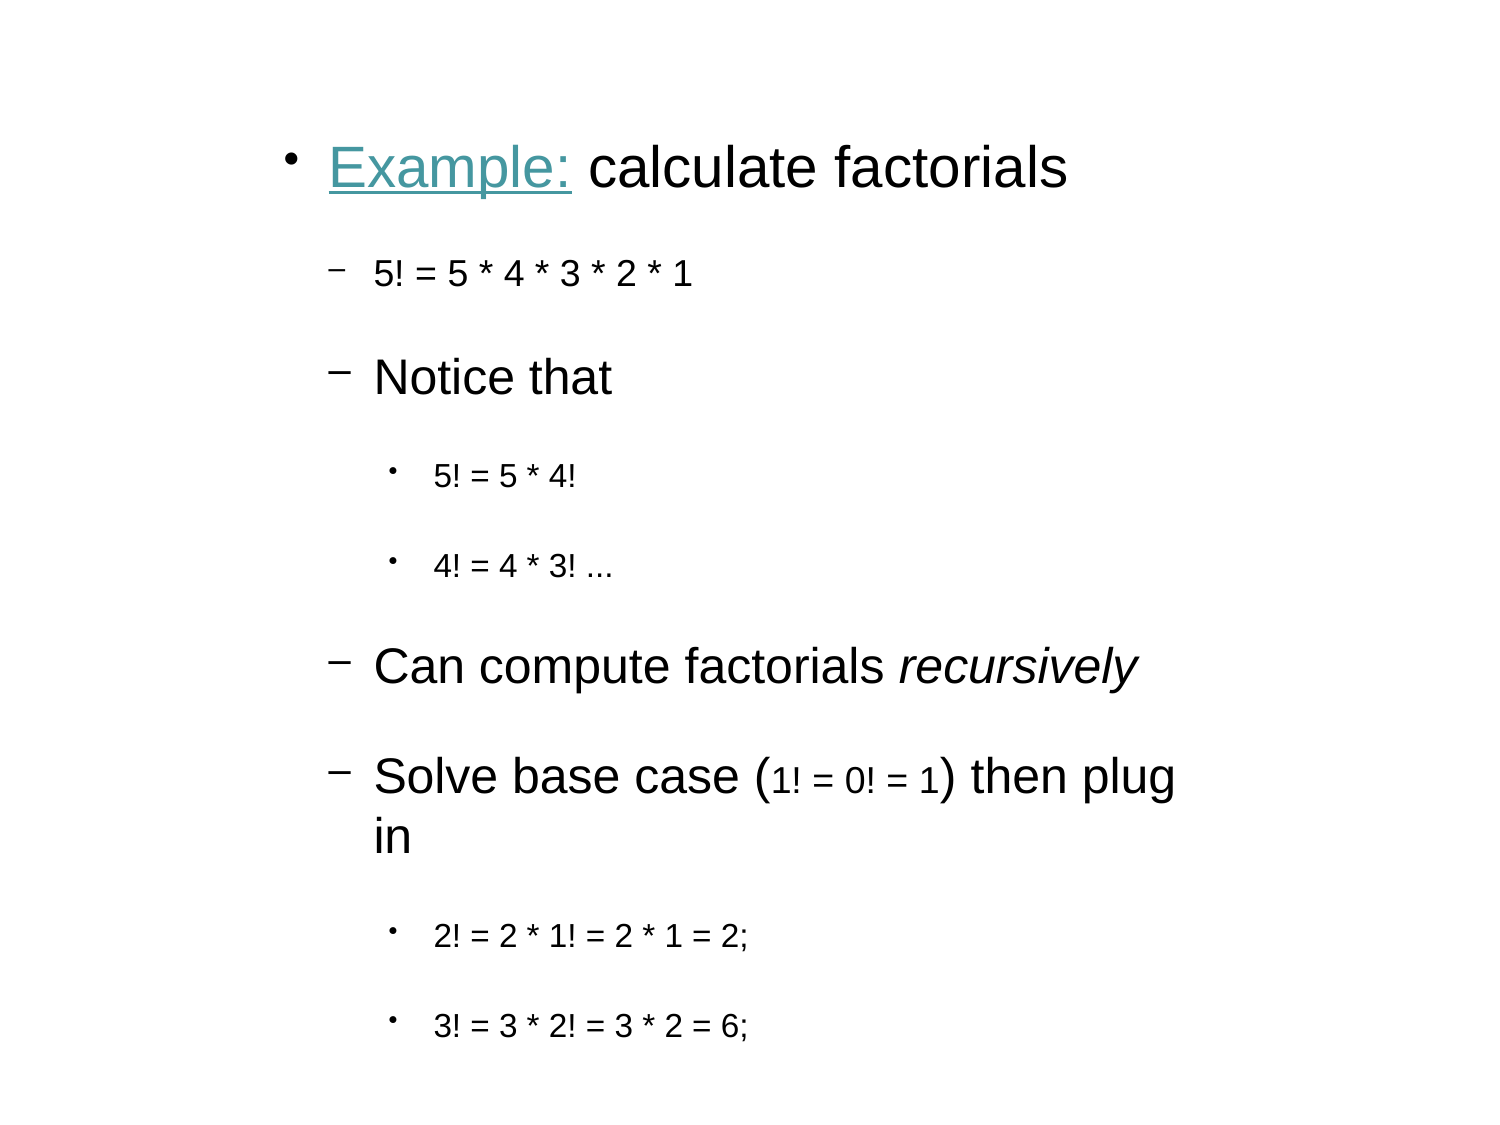

Example: calculate factorials
5! = 5 * 4 * 3 * 2 * 1
Notice that
5! = 5 * 4!
4! = 4 * 3! ...
Can compute factorials recursively
Solve base case (1! = 0! = 1) then plug in
2! = 2 * 1! = 2 * 1 = 2;
3! = 3 * 2! = 3 * 2 = 6;